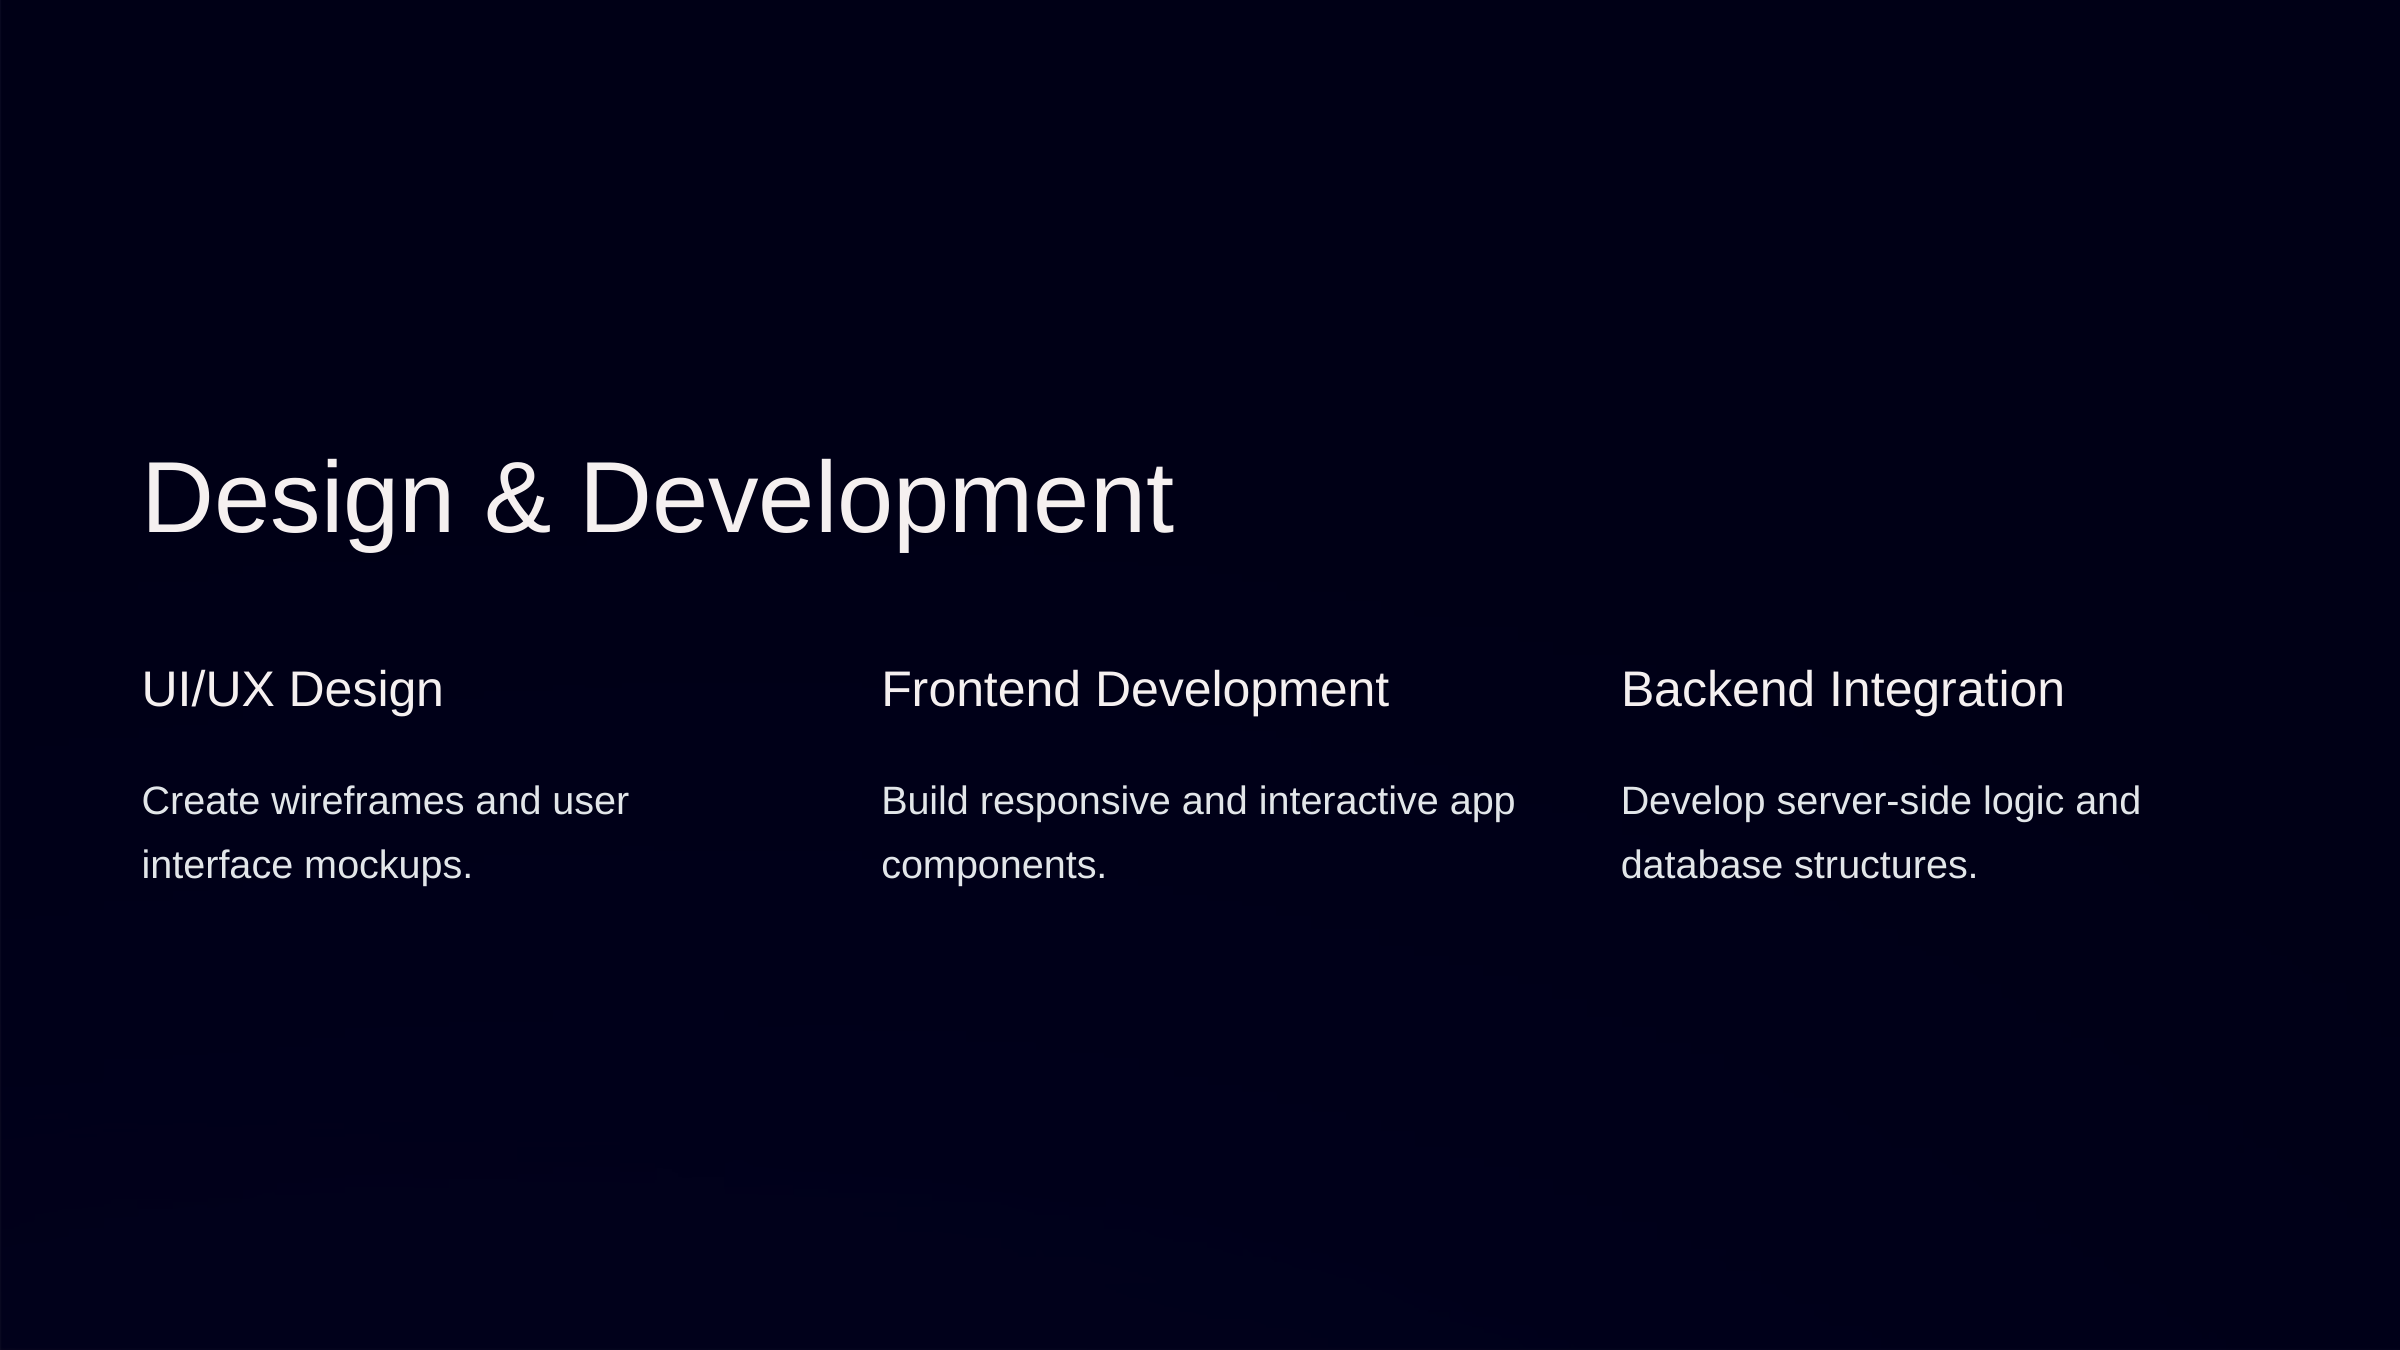

Design & Development
UI/UX Design
Frontend Development
Backend Integration
Create wireframes and user interface mockups.
Build responsive and interactive app components.
Develop server-side logic and database structures.